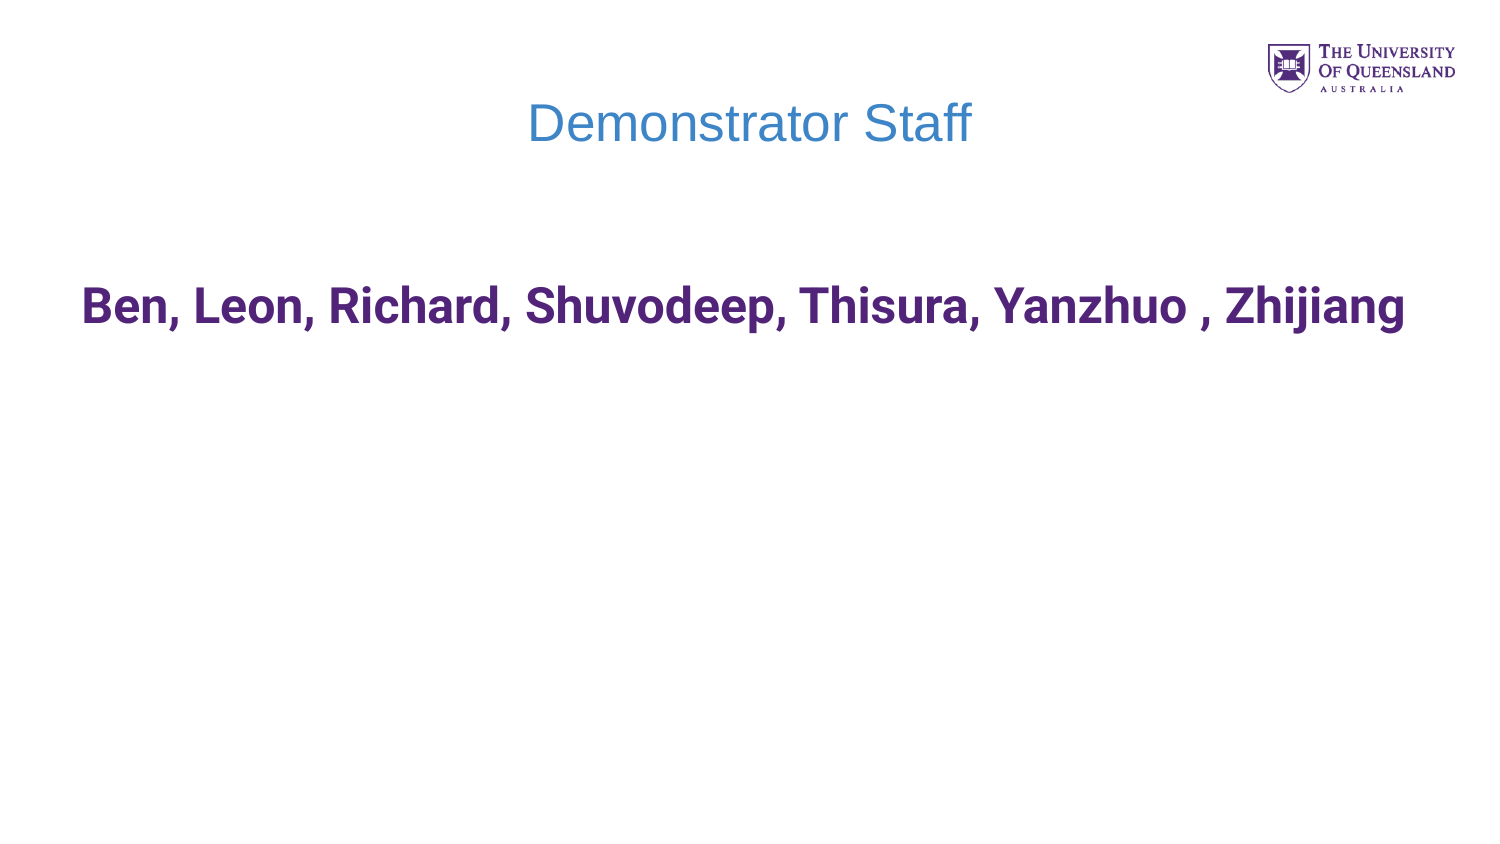

# Demonstrator Staff

Ben, Leon, Richard, Shuvodeep, Thisura, Yanzhuo , Zhijiang